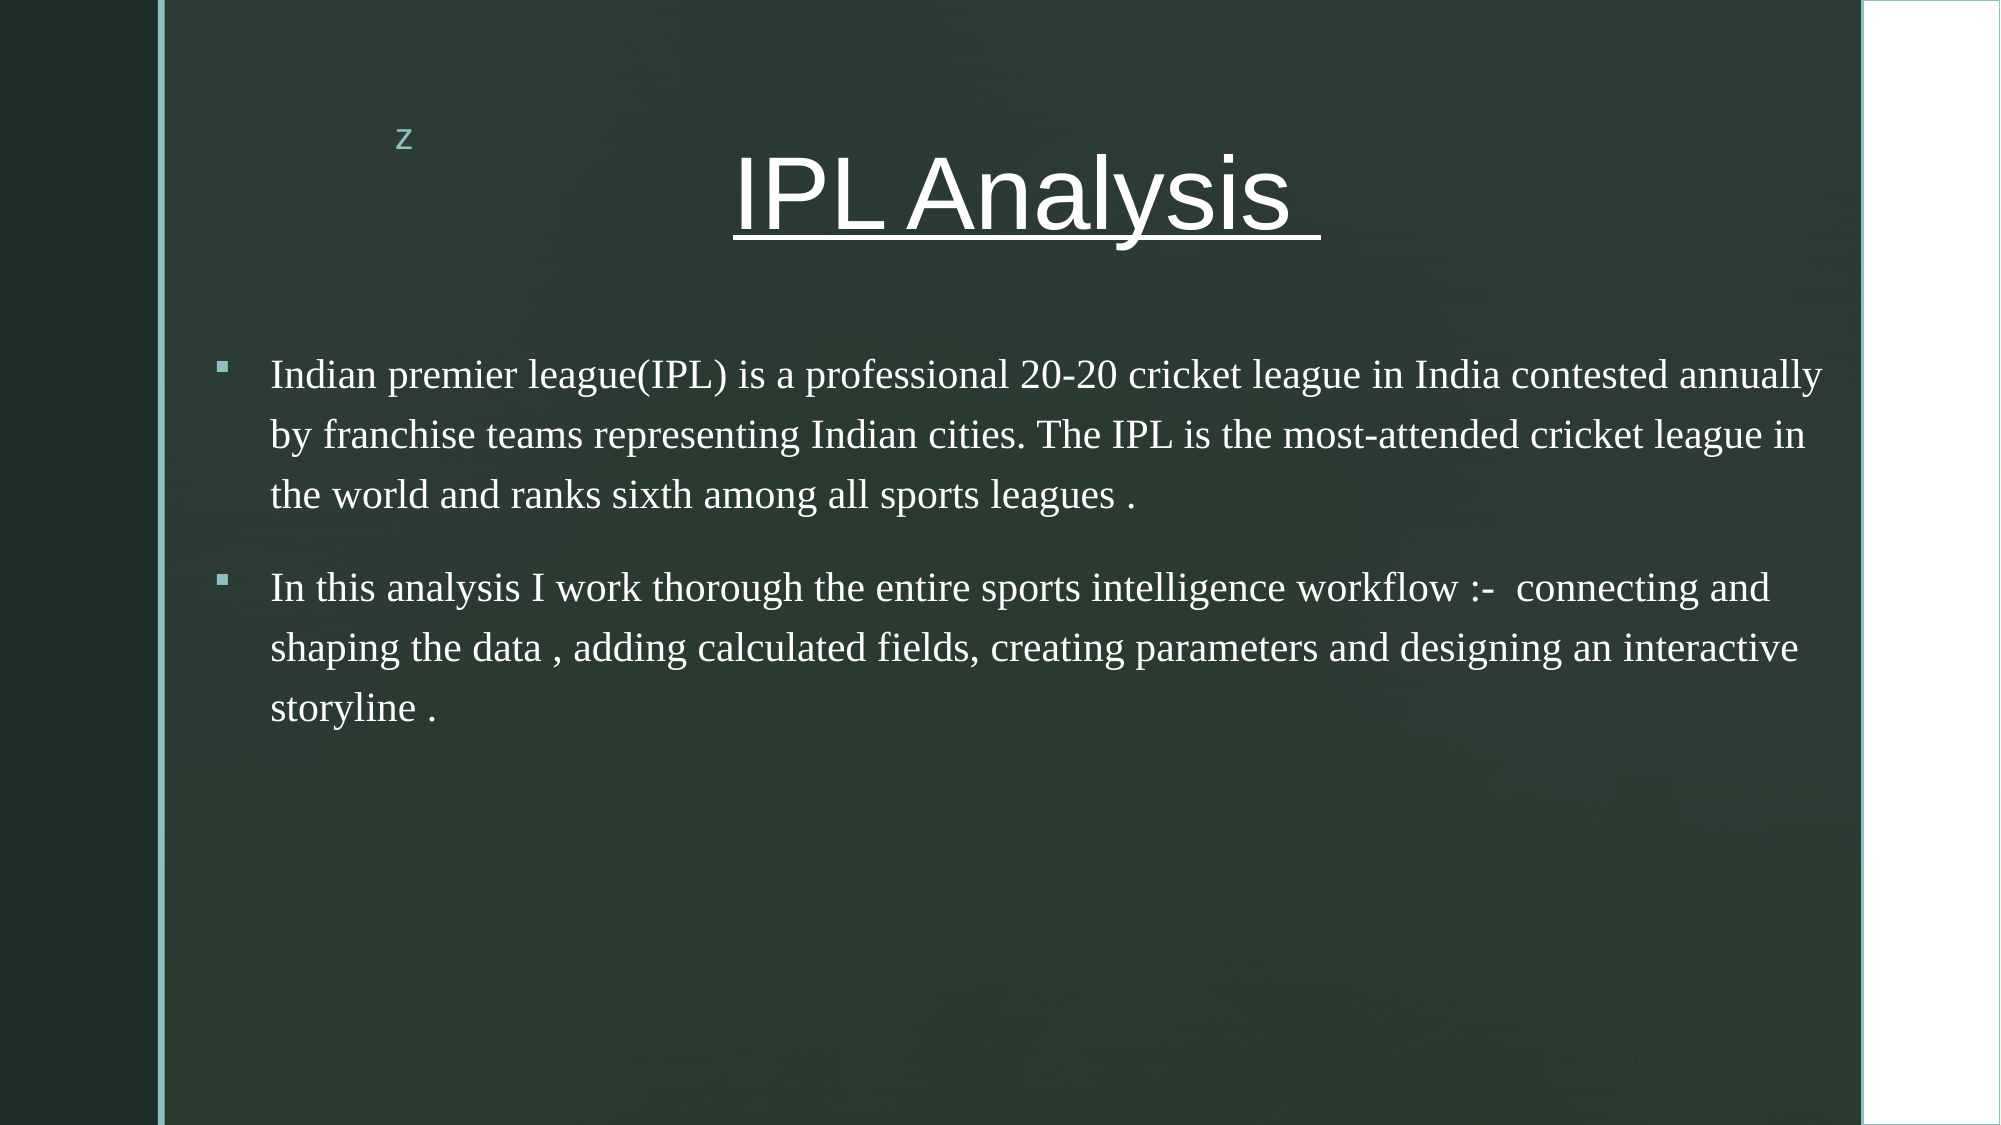

Indian premier league(IPL) is a professional 20-20 cricket league in India contested annually by franchise teams representing Indian cities. The IPL is the most-attended cricket league in the world and ranks sixth among all sports leagues .
In this analysis I work thorough the entire sports intelligence workflow :-  connecting and shaping the data , adding calculated fields, creating parameters and designing an interactive storyline .
# IPL Analysis